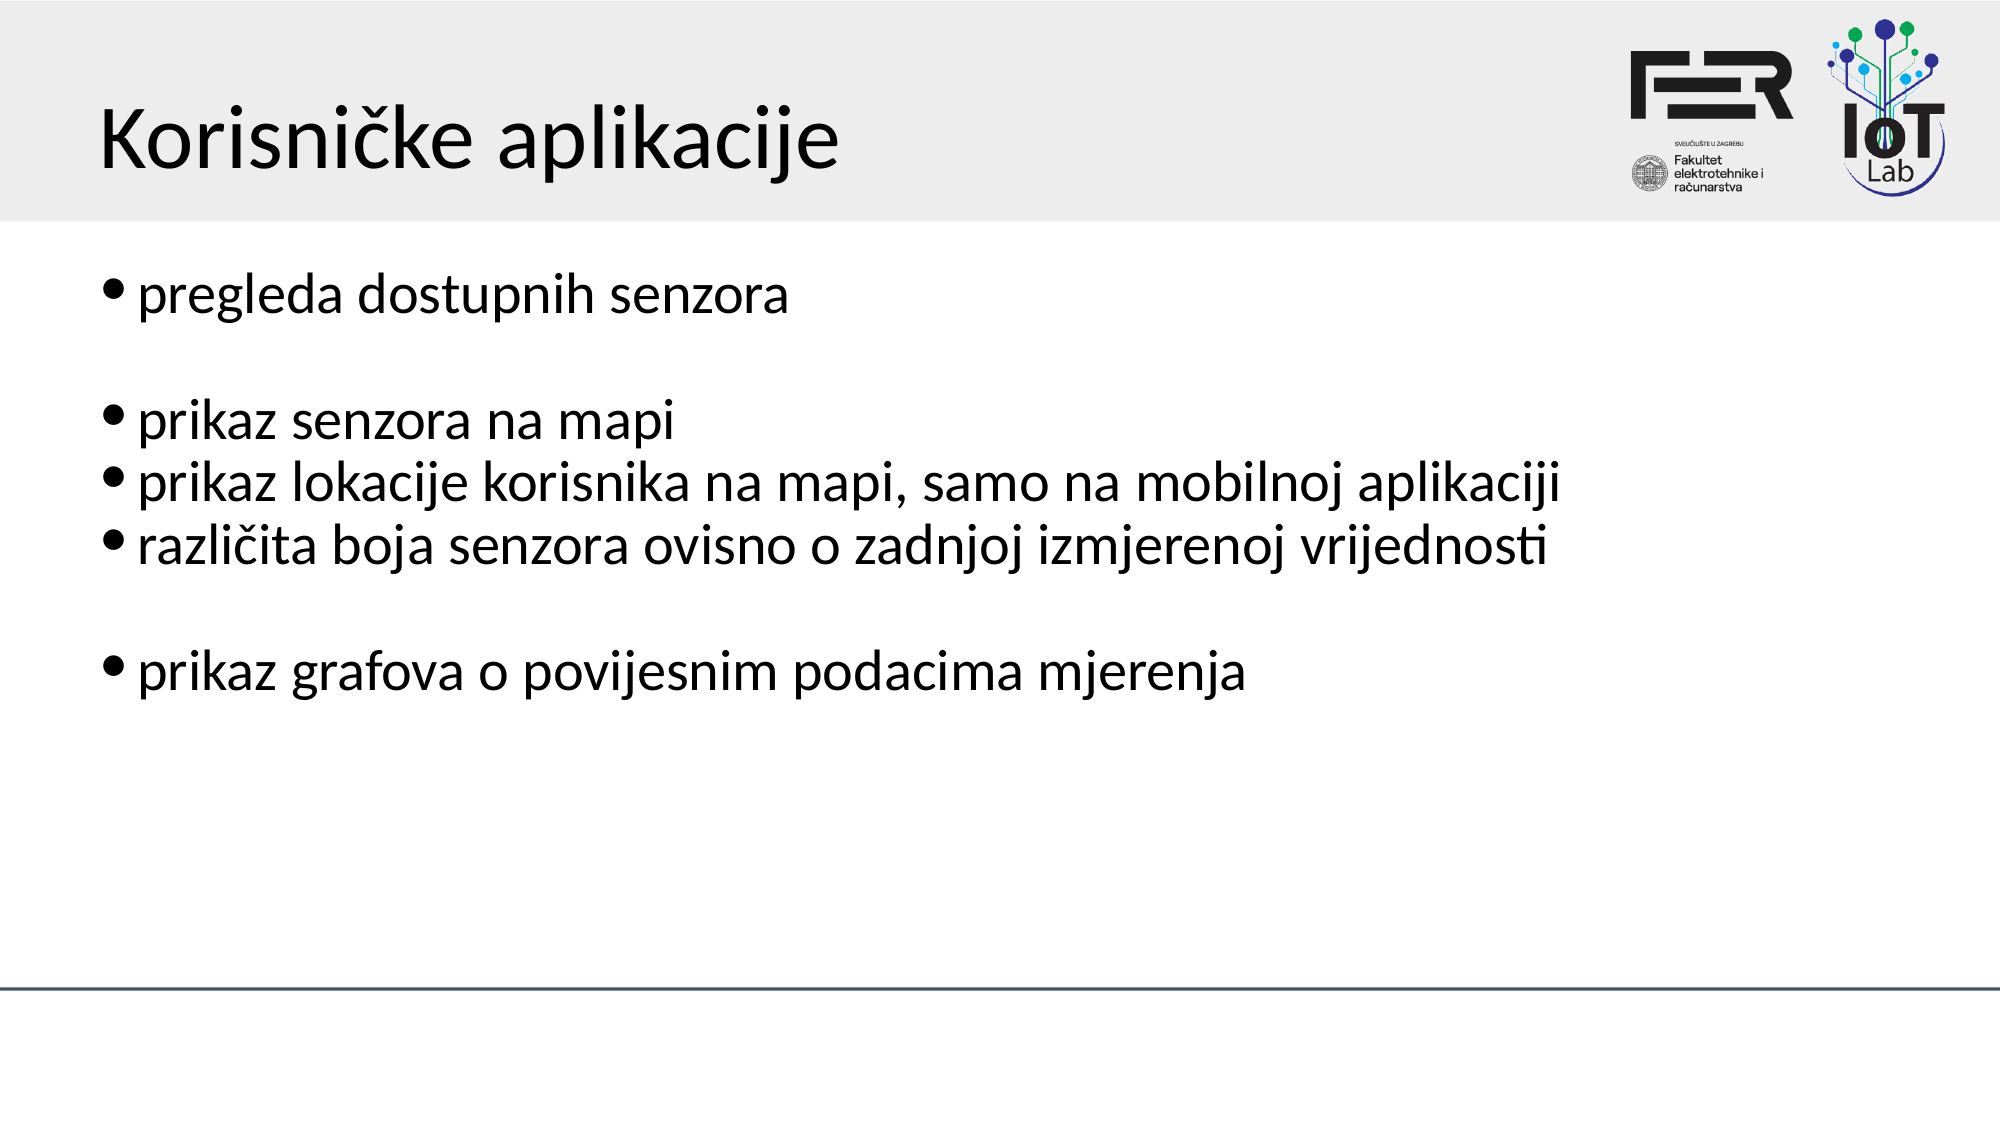

# Korisničke aplikacije
pregleda dostupnih senzora

prikaz senzora na mapi
prikaz lokacije korisnika na mapi, samo na mobilnoj aplikaciji
različita boja senzora ovisno o zadnjoj izmjerenoj vrijednosti

prikaz grafova o povijesnim podacima mjerenja